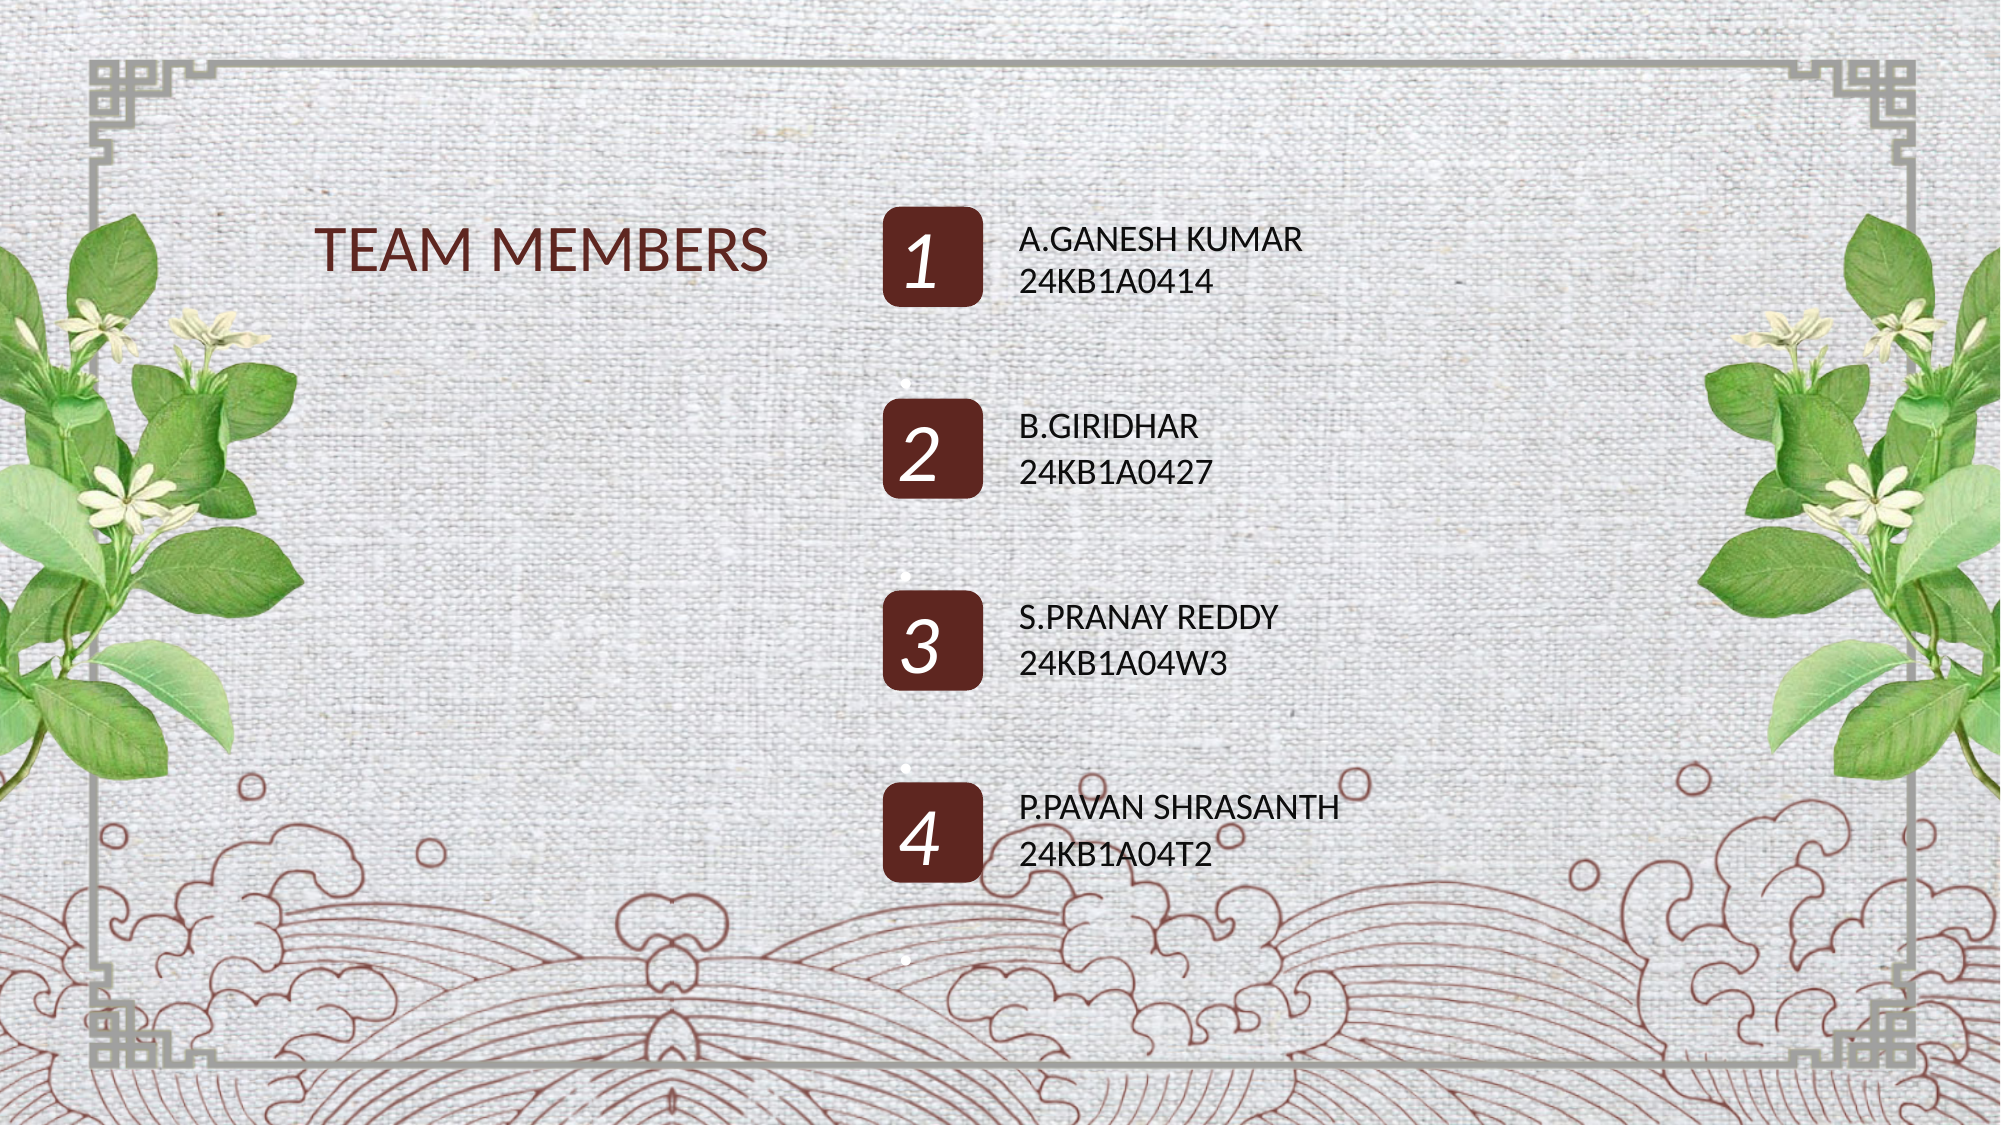

TEAM MEMBERS
1.

A.GANESH KUMAR
24KB1A0414
2.
B.GIRIDHAR
24KB1A0427

3.
S.PRANAY REDDY
24KB1A04W3

4.
P.PAVAN SHRASANTH
24KB1A04T2